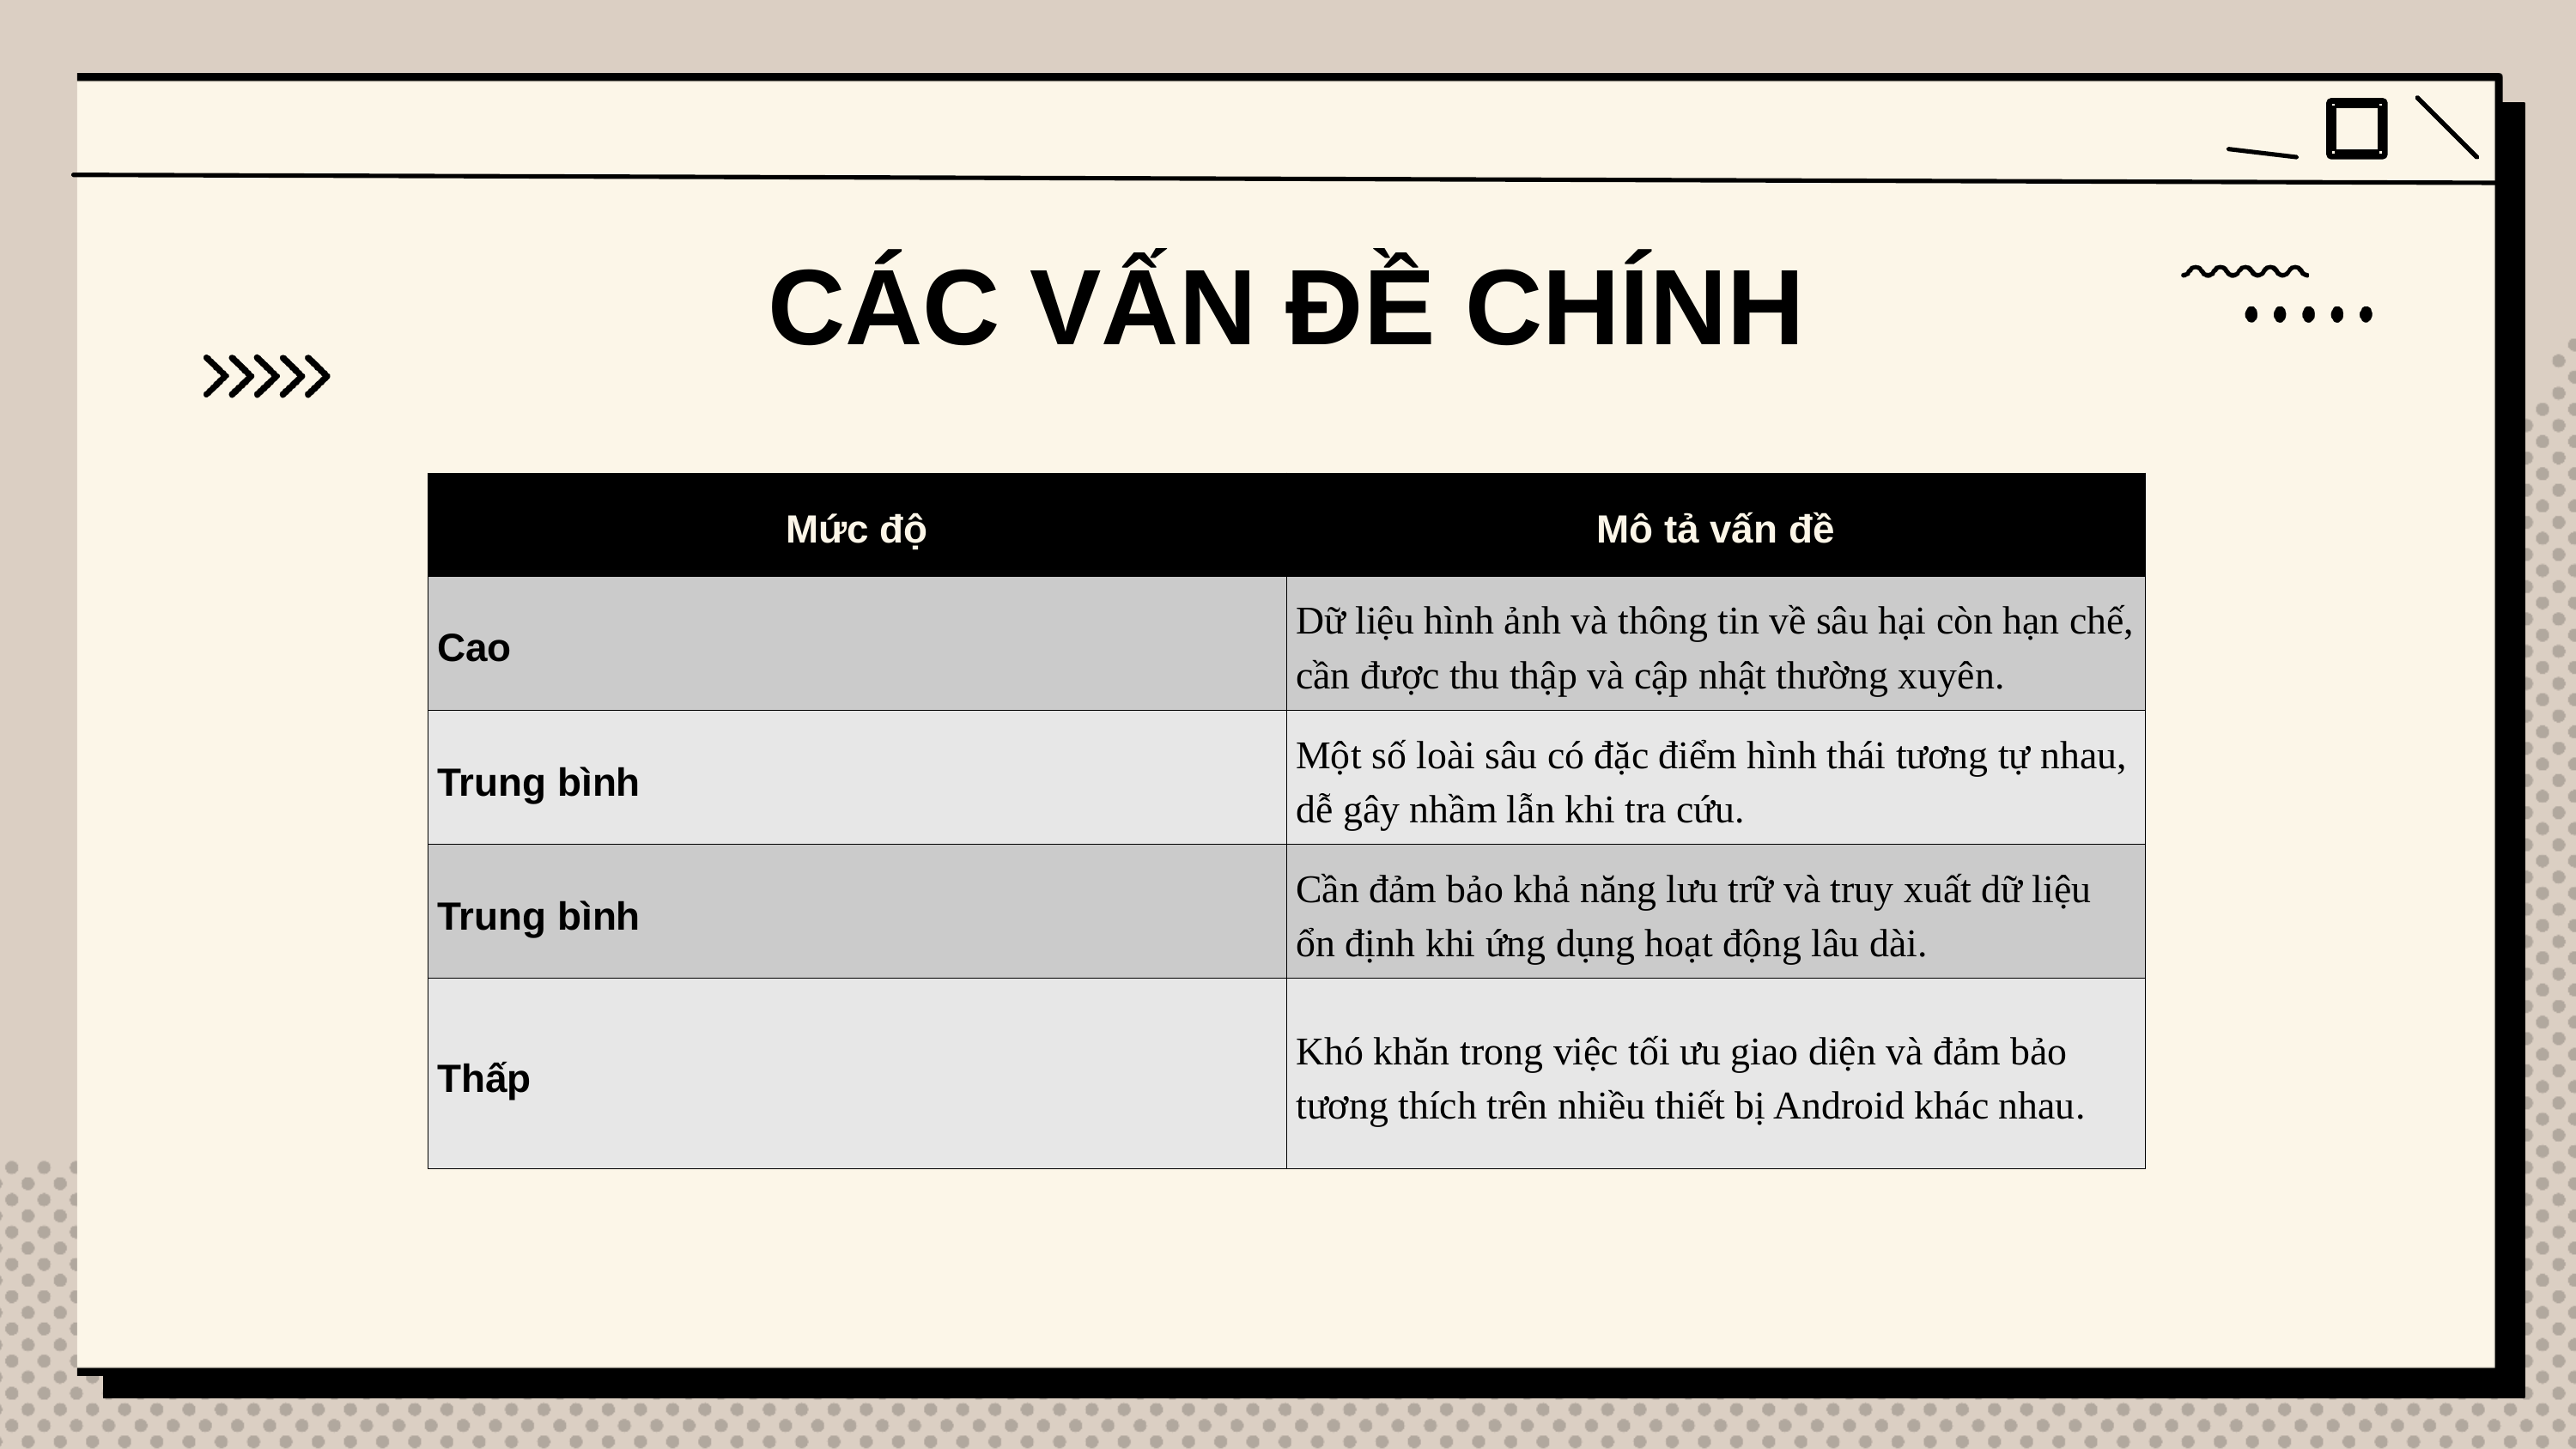

CÁC VẤN ĐỀ CHÍNH

| Mức độ | Mô tả vấn đề |
| --- | --- |
| Cao | Dữ liệu hình ảnh và thông tin về sâu hại còn hạn chế, cần được thu thập và cập nhật thường xuyên. |
| Trung bình | Một số loài sâu có đặc điểm hình thái tương tự nhau, dễ gây nhầm lẫn khi tra cứu. |
| Trung bình | Cần đảm bảo khả năng lưu trữ và truy xuất dữ liệu ổn định khi ứng dụng hoạt động lâu dài. |
| Thấp | Khó khăn trong việc tối ưu giao diện và đảm bảo tương thích trên nhiều thiết bị Android khác nhau. |